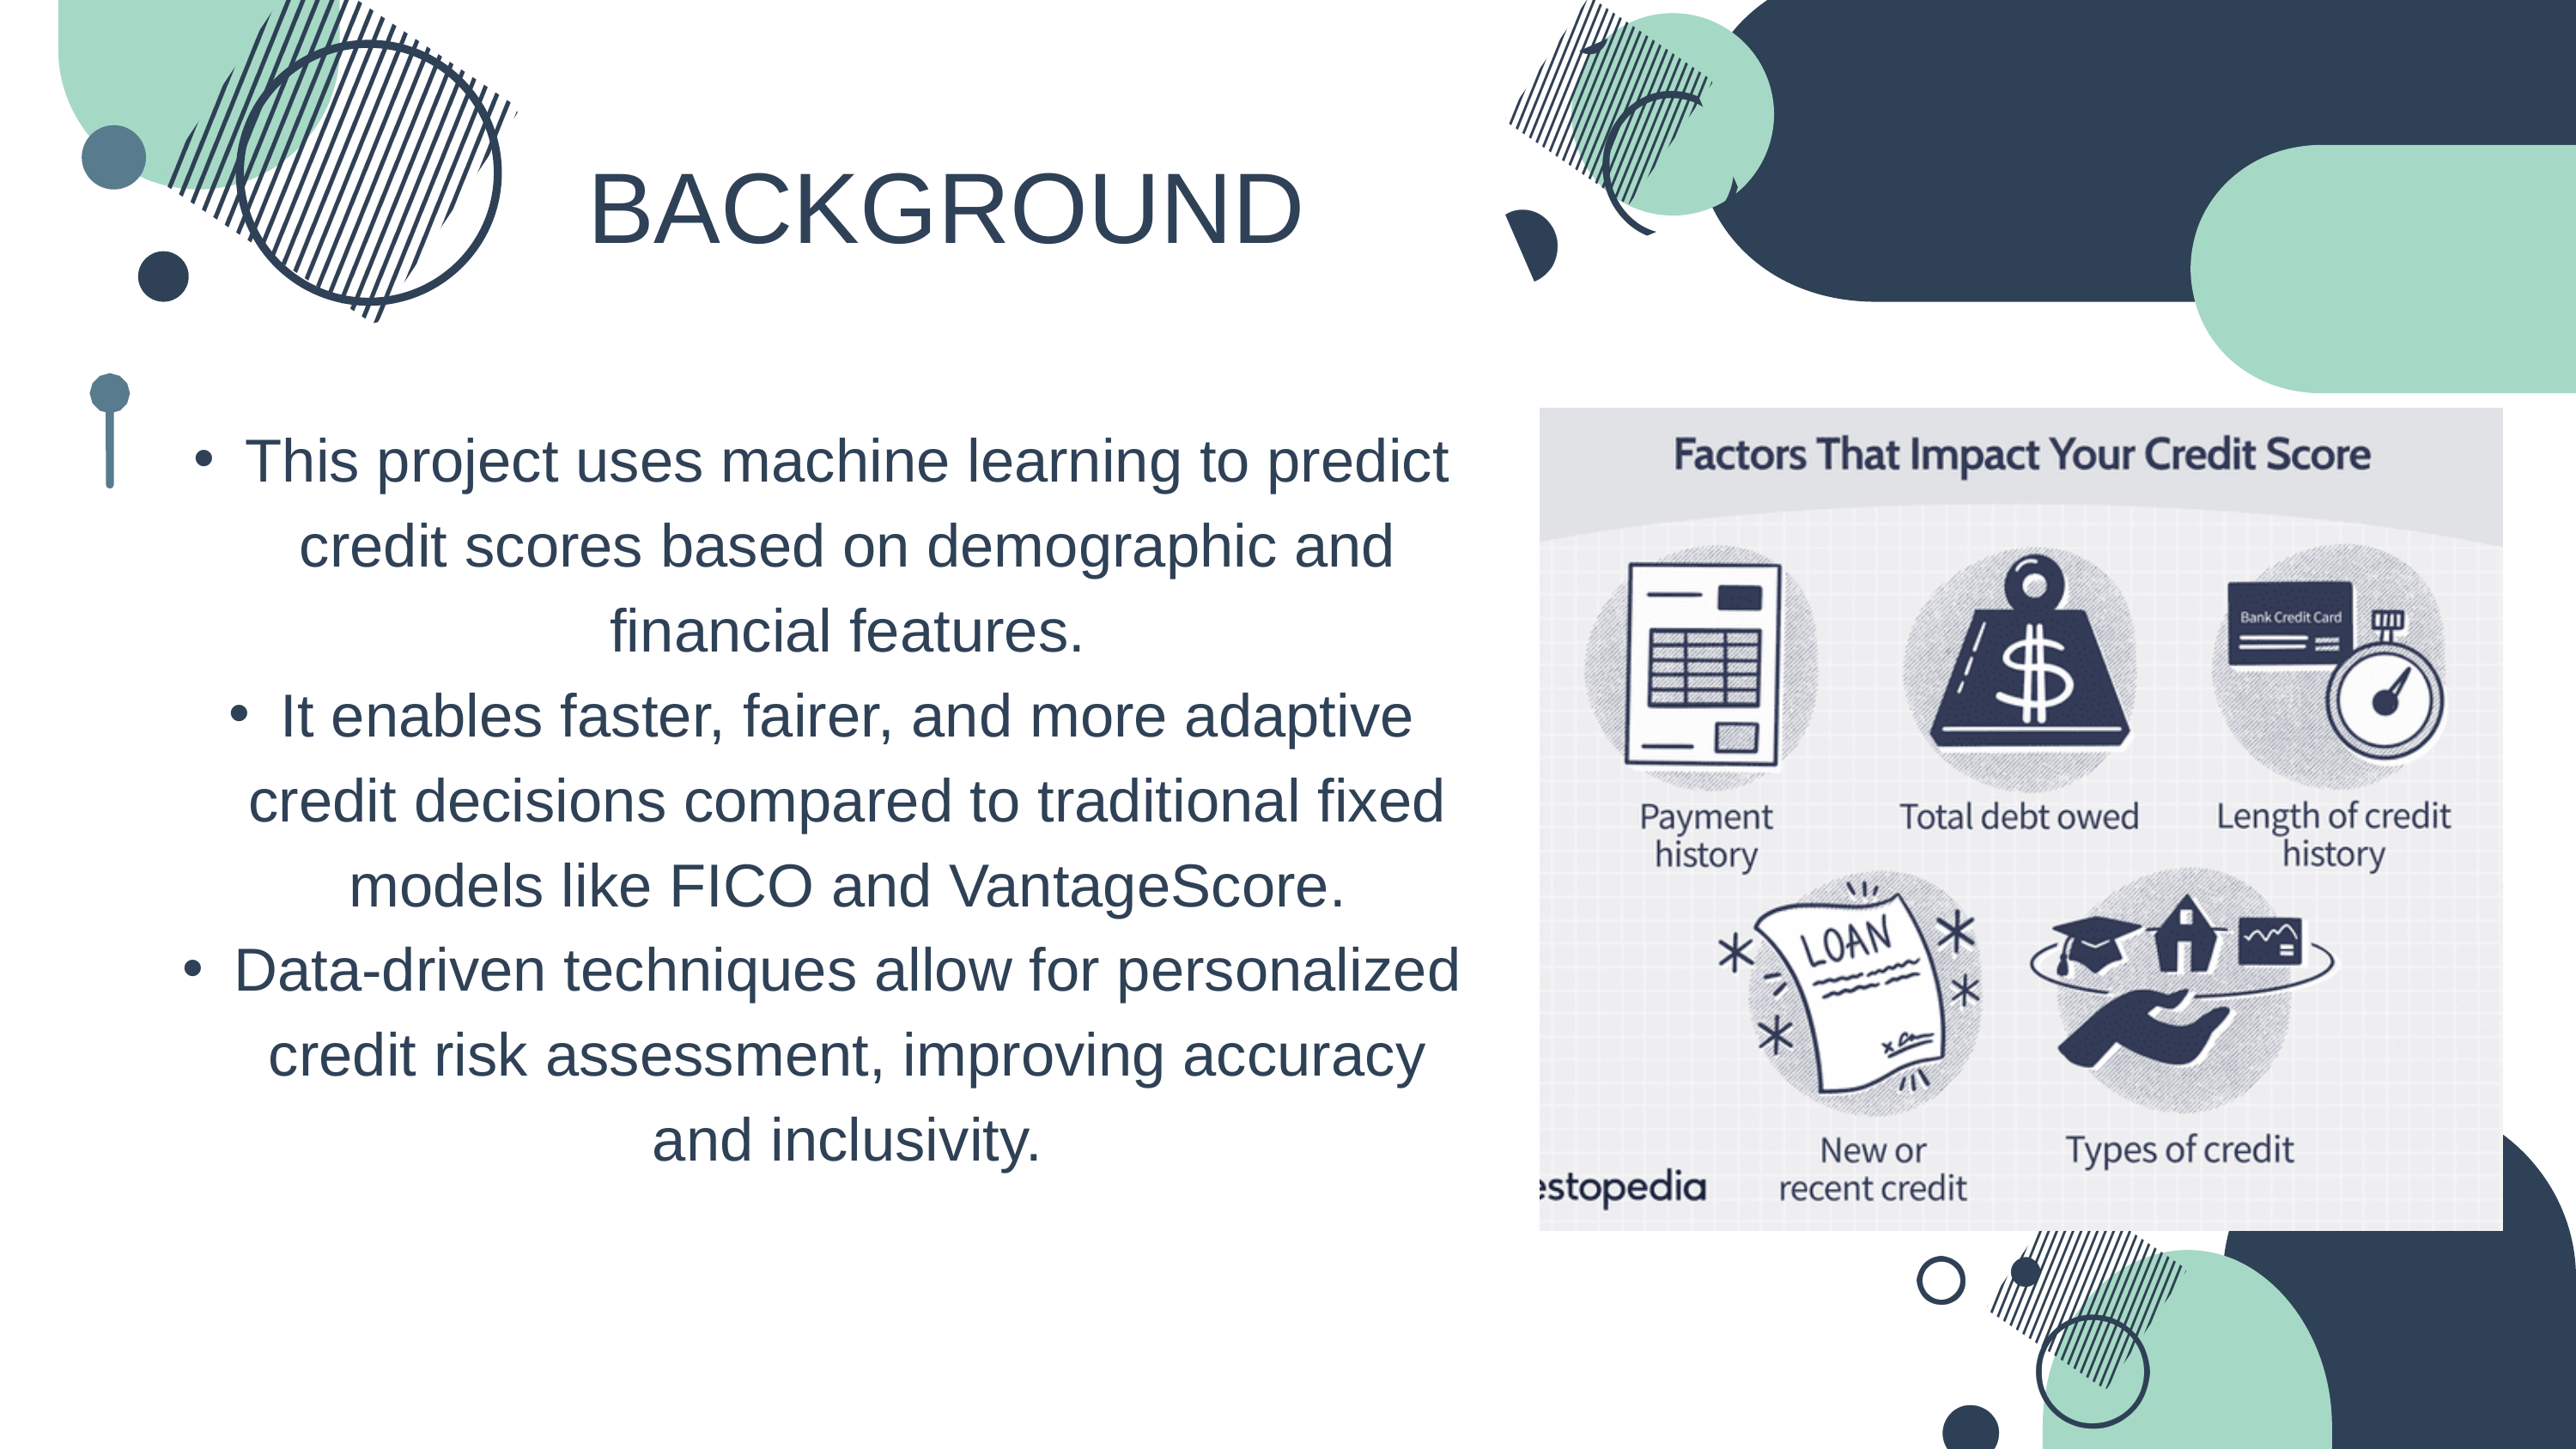

BACKGROUND

This project uses machine learning to predict credit scores based on demographic and financial features.
It enables faster, fairer, and more adaptive credit decisions compared to traditional fixed models like FICO and VantageScore.
Data-driven techniques allow for personalized credit risk assessment, improving accuracy and inclusivity.